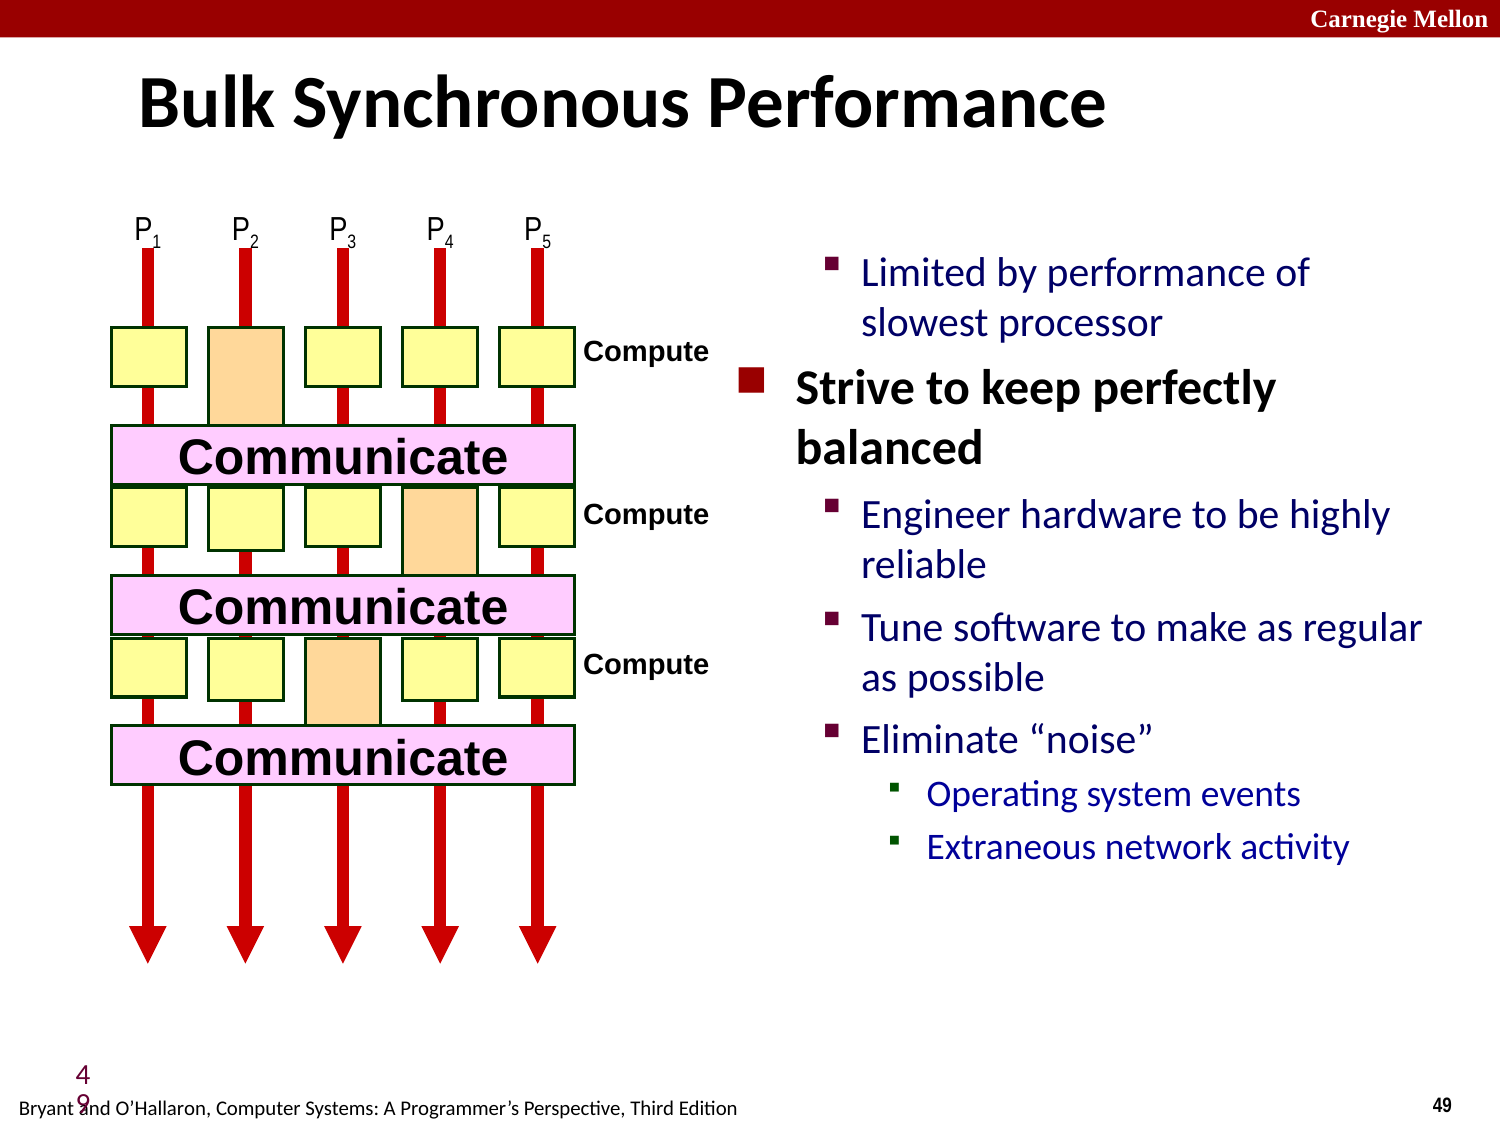

# Bulk Synchronous Performance
P1
P2
P3
P4
P5

Compute

Communicate

Compute

Communicate

Compute

Communicate
Limited by performance of slowest processor
Strive to keep perfectly balanced
Engineer hardware to be highly reliable
Tune software to make as regular as possible
Eliminate “noise”
Operating system events
Extraneous network activity
49